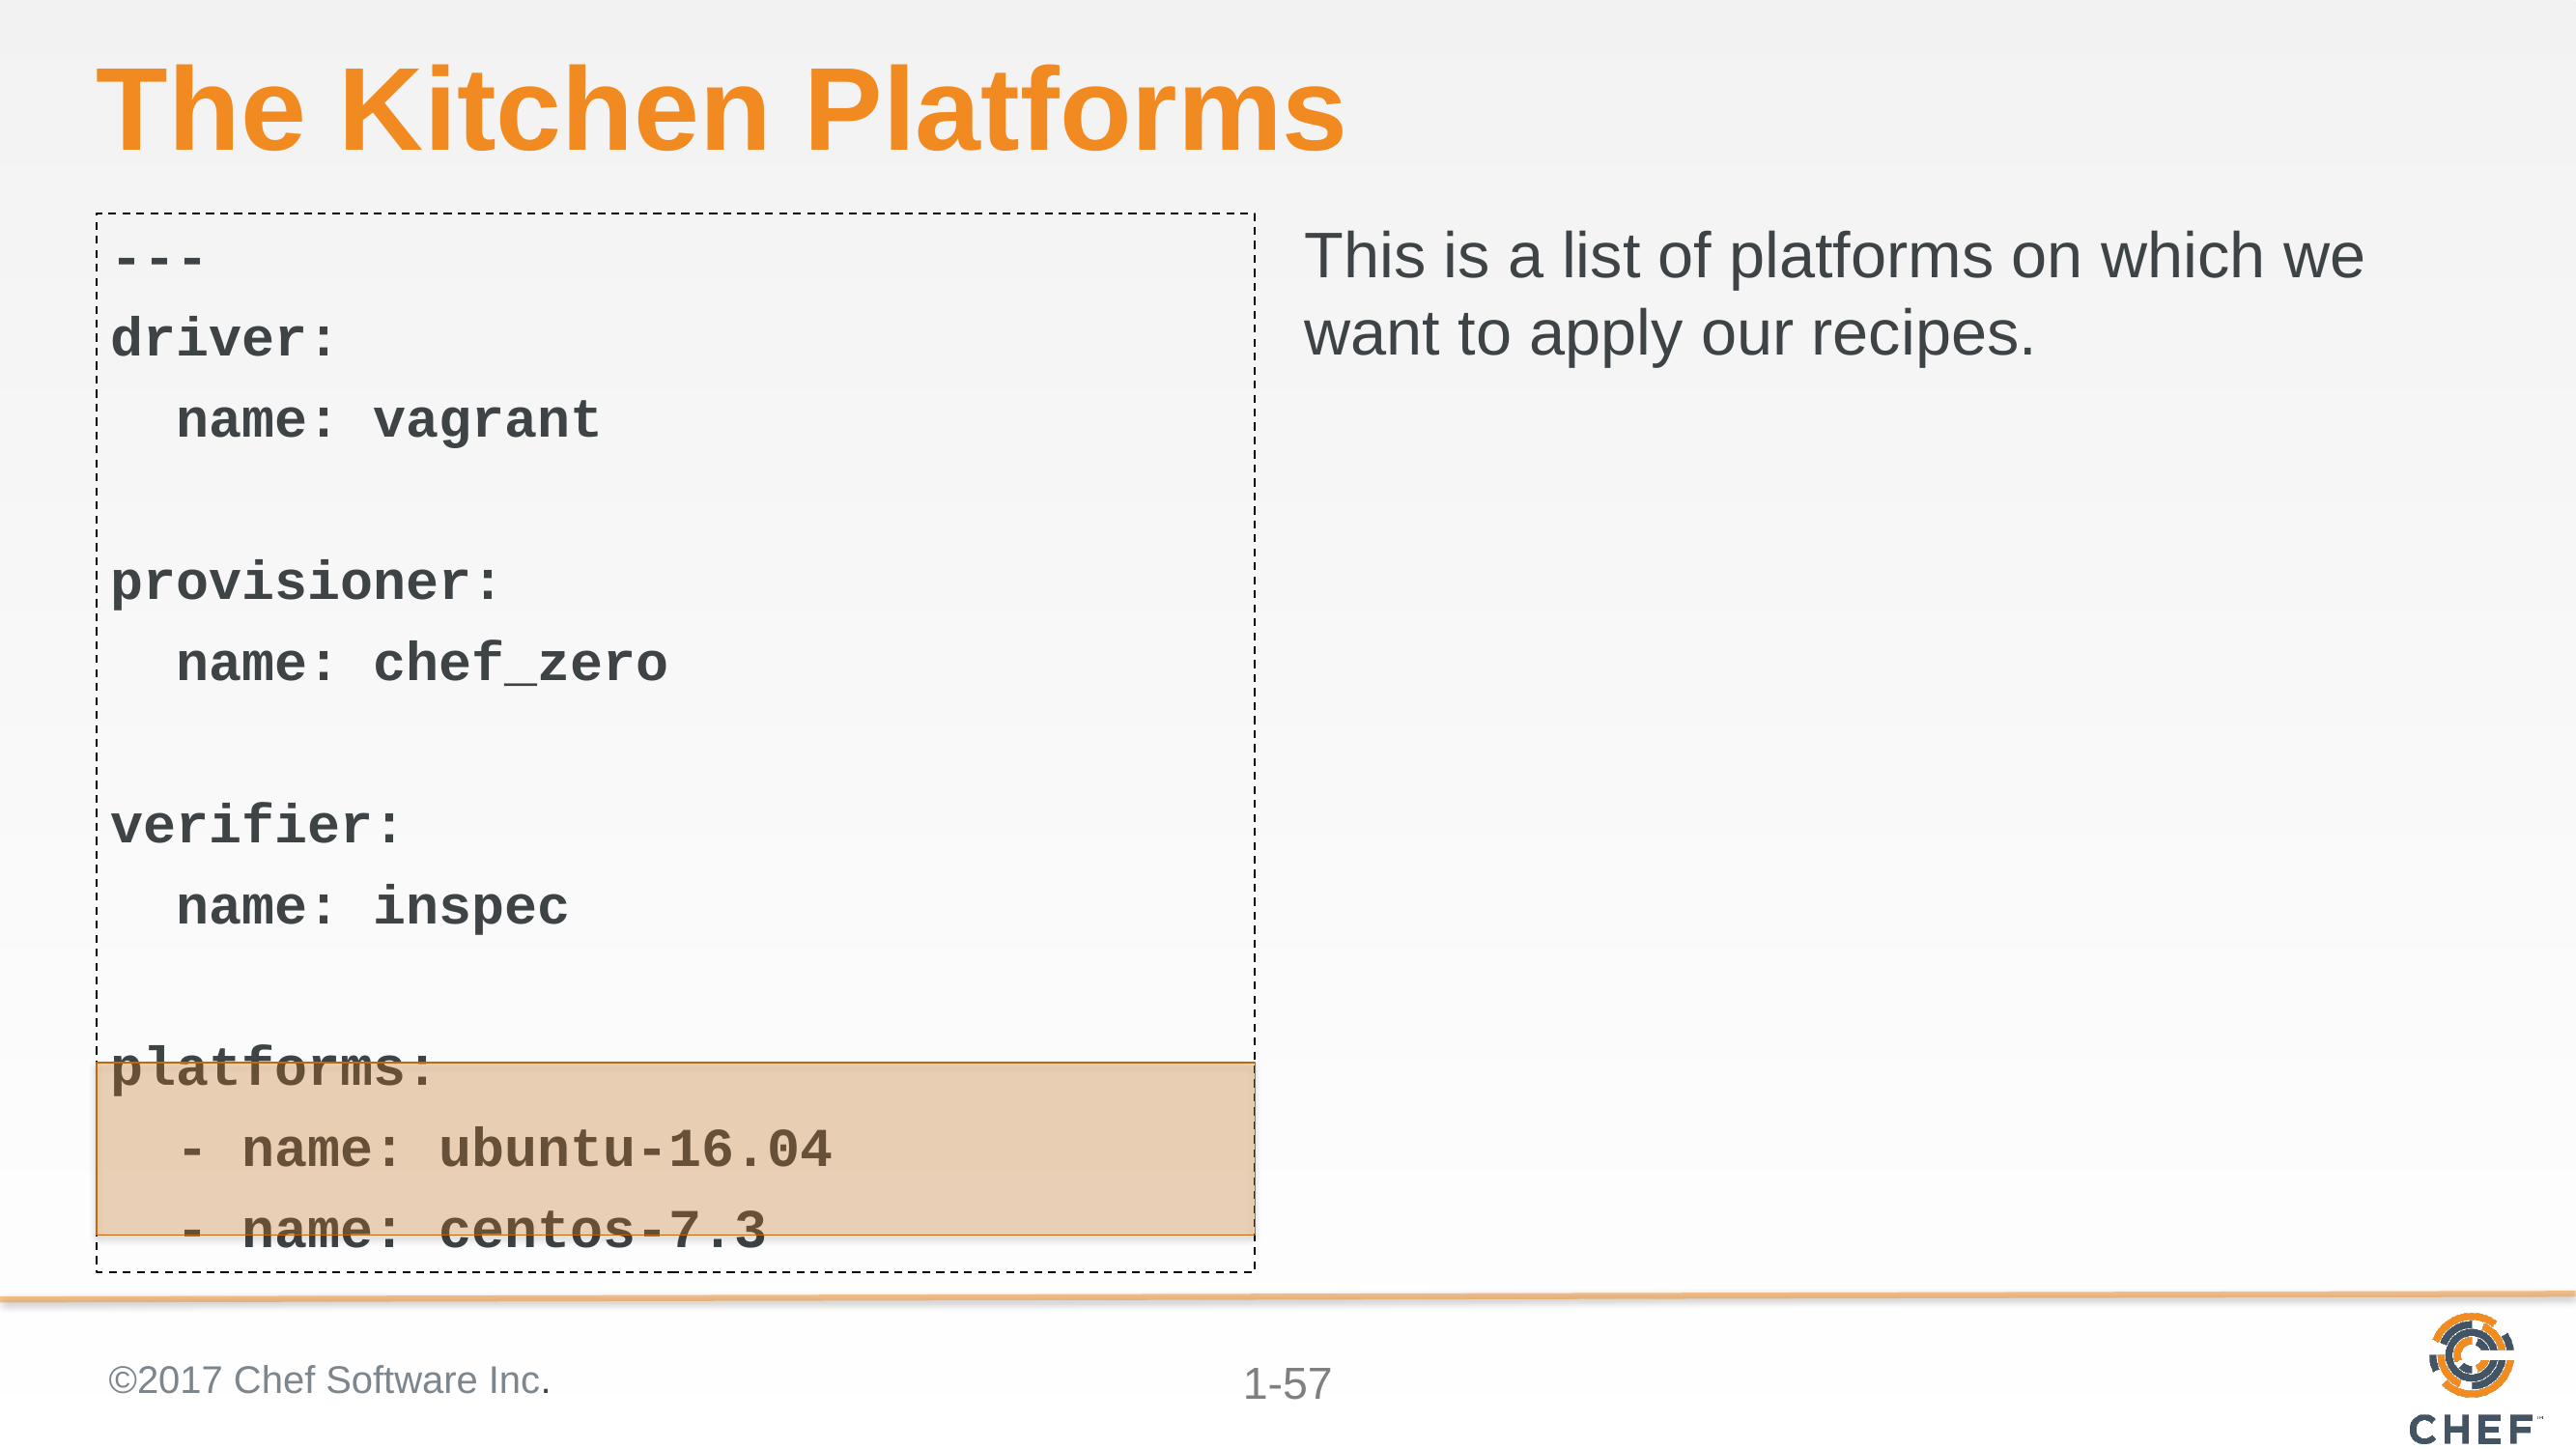

# The Kitchen Platforms
---
driver:
  name: vagrant

provisioner:
  name: chef_zero

verifier:
  name: inspec

platforms:
  - name: ubuntu-16.04
  - name: centos-7.3
This is a list of platforms on which we want to apply our recipes.